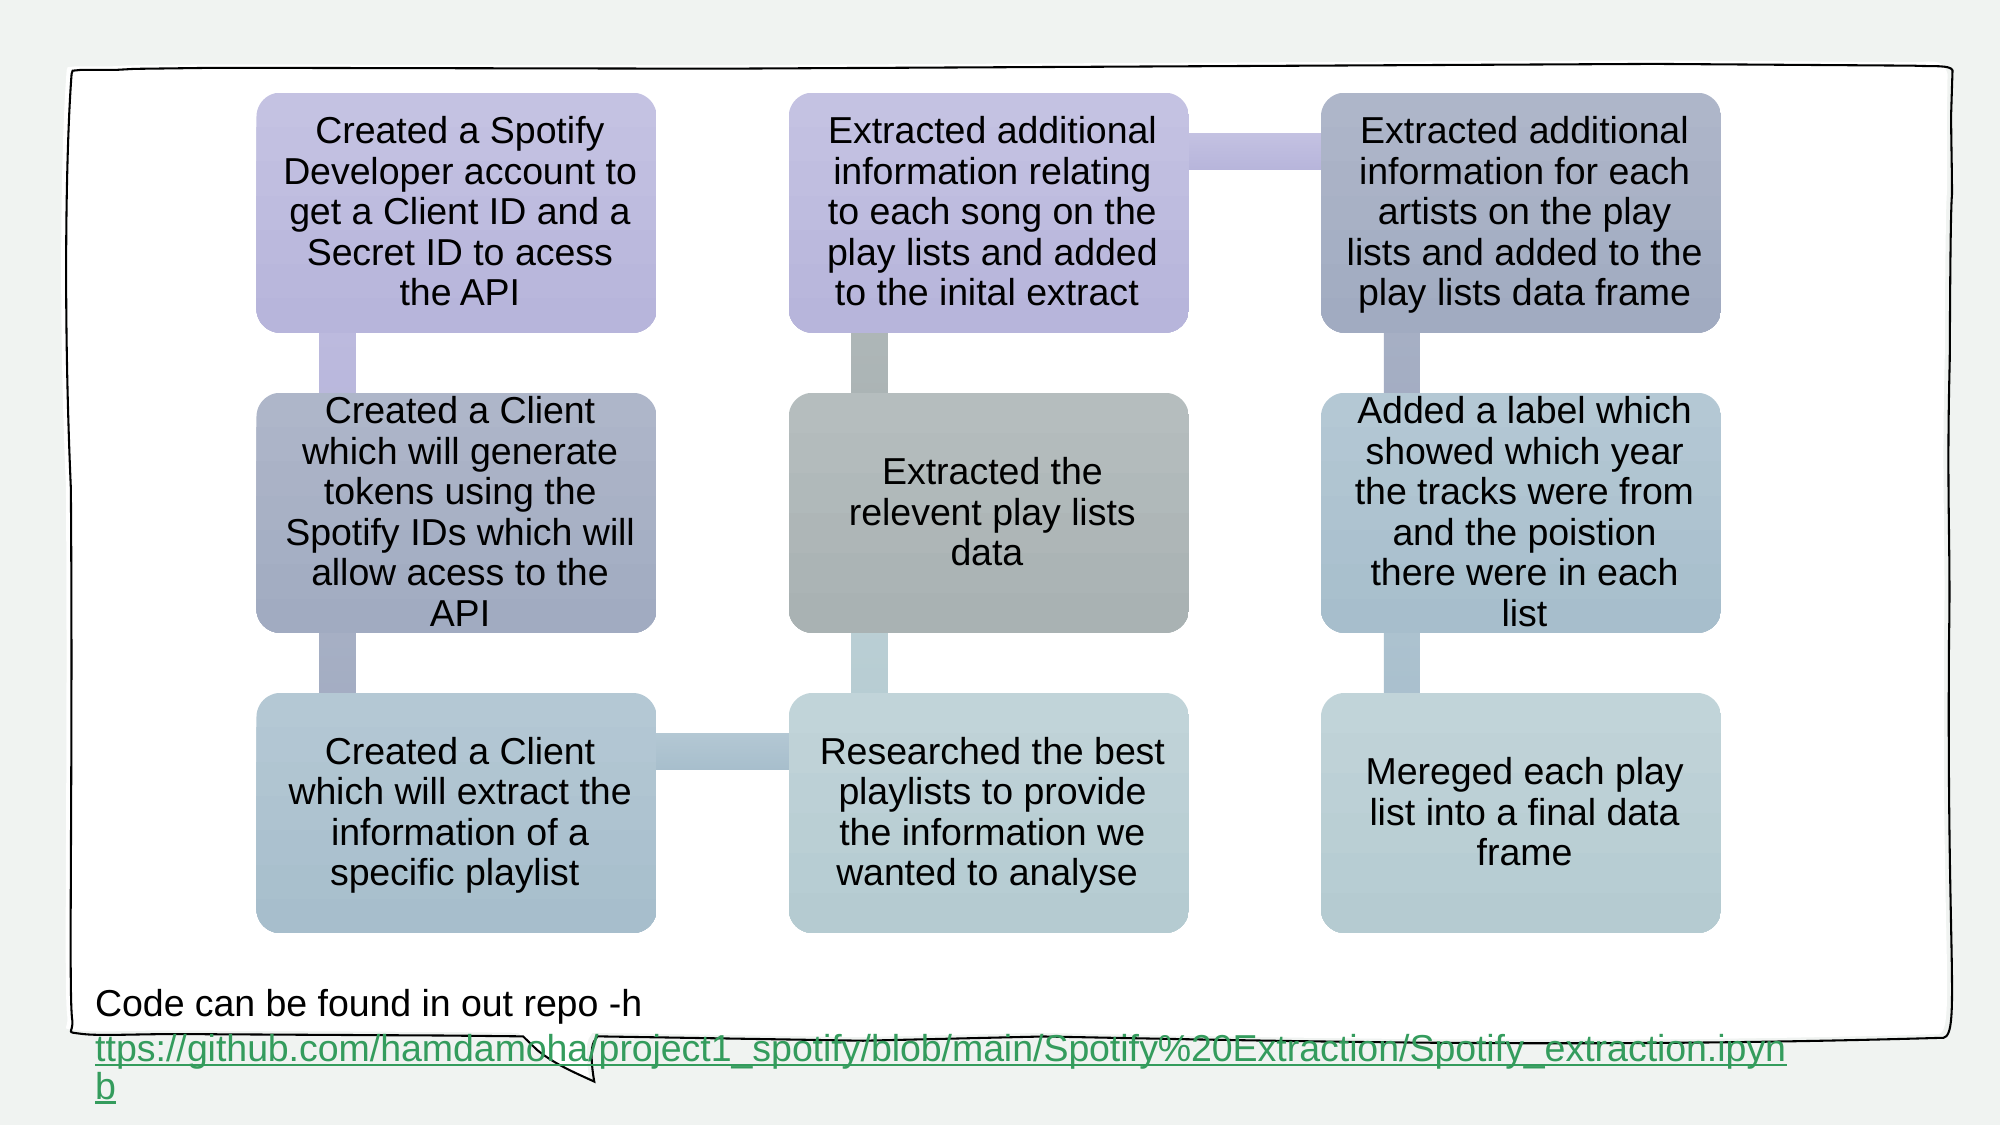

Created a Spotify Developer account to get a Client ID and a Secret ID to acess the API
Created a Client which will generate tokens using the Spotify IDs which will allow acess to the API
Created a Client which will extract the information of a specific playlist
Researched the best playlists to provide the information we wanted to analyse
Extracted the relevent play lists data
Extracted additional information relating to each song on the play lists and added to the inital extract
Extracted additional information for each artists on the play lists and added to the play lists data frame
Added a label which showed which year the tracks were from and the poistion there were in each list
Mereged each play list into a final data frame
Code can be found in out repo -https://github.com/hamdamoha/project1_spotify/blob/main/Spotify%20Extraction/Spotify_extraction.ipynb